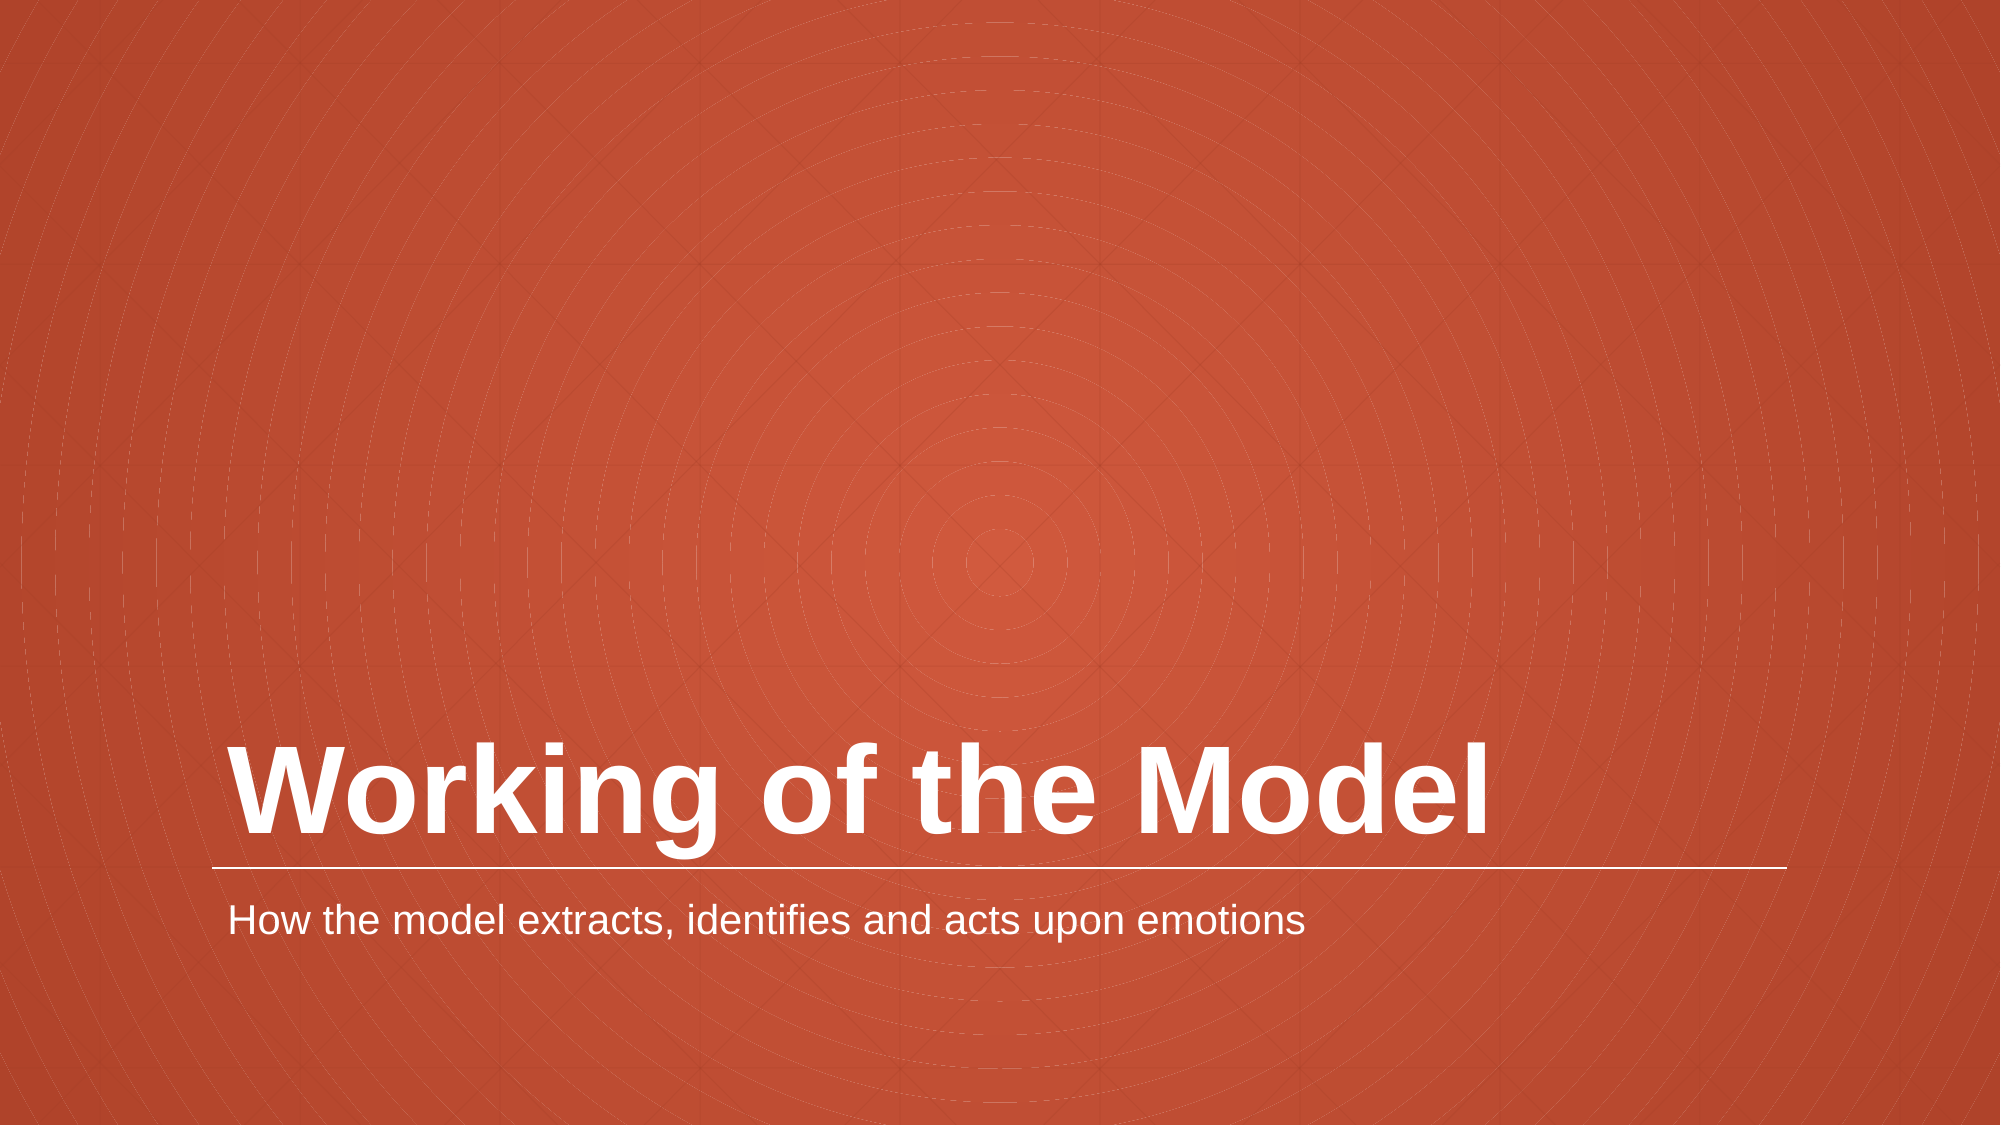

# Working of the Model
How the model extracts, identifies and acts upon emotions